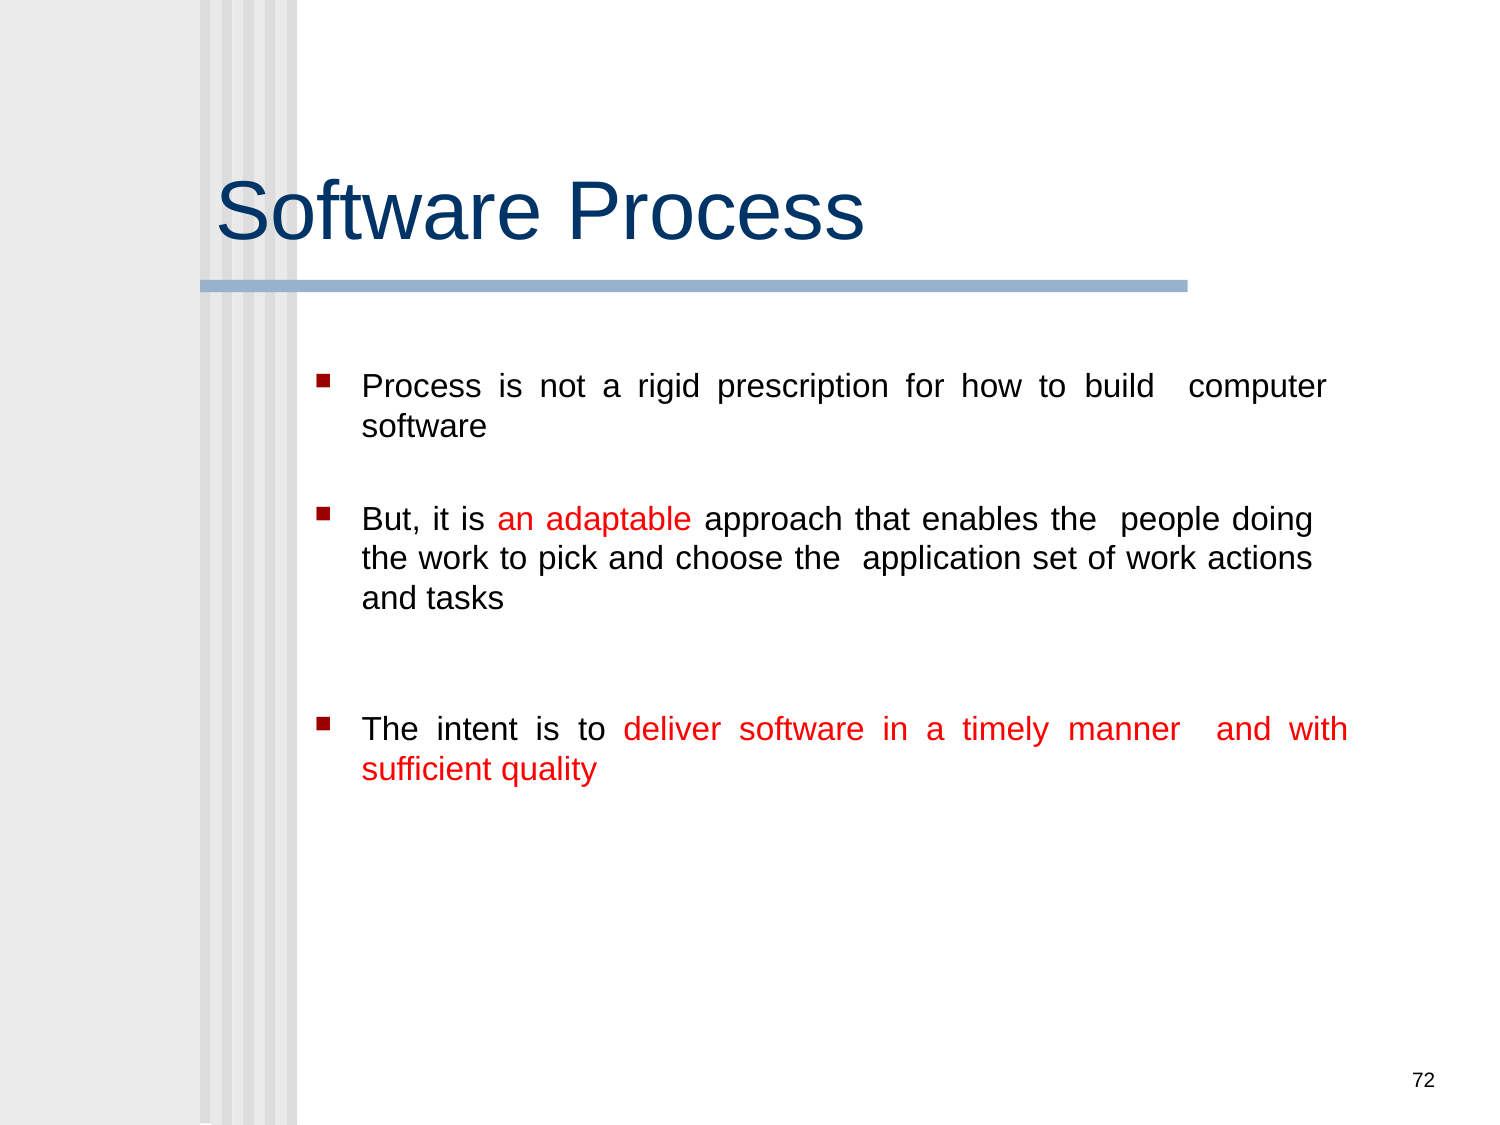

# Software Process
Process is not a rigid prescription for how to build  computer software

But, it is an adaptable approach that enables the  people doing the work to pick and choose the  application set of work actions and tasks

The intent is to deliver software in a timely manner  and with sufficient quality
72